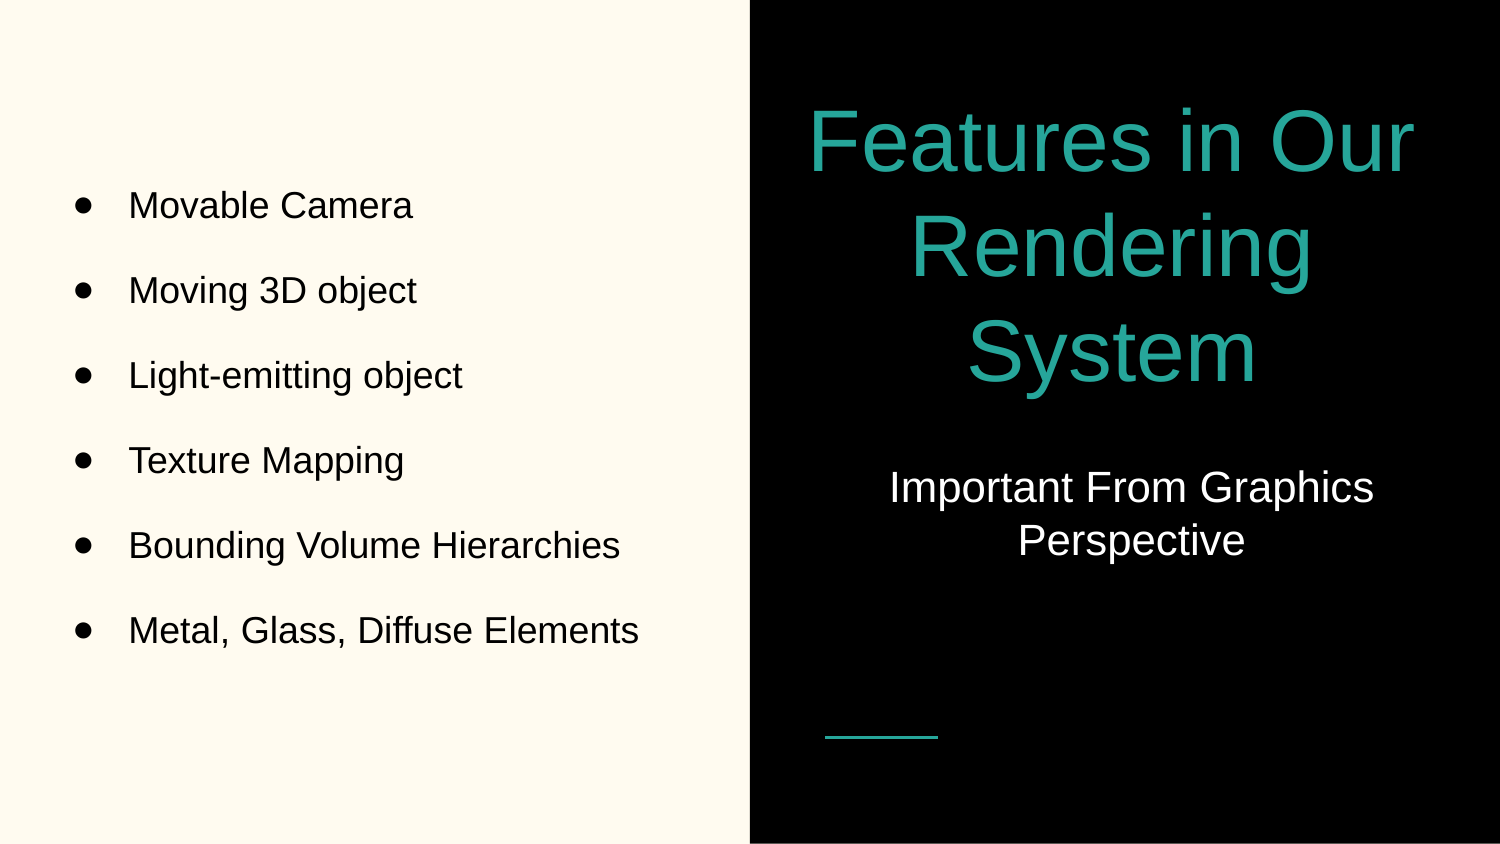

Movable Camera
Moving 3D object
Light-emitting object
Texture Mapping
Bounding Volume Hierarchies
Metal, Glass, Diffuse Elements
# Features in Our Rendering System
Important From Graphics Perspective